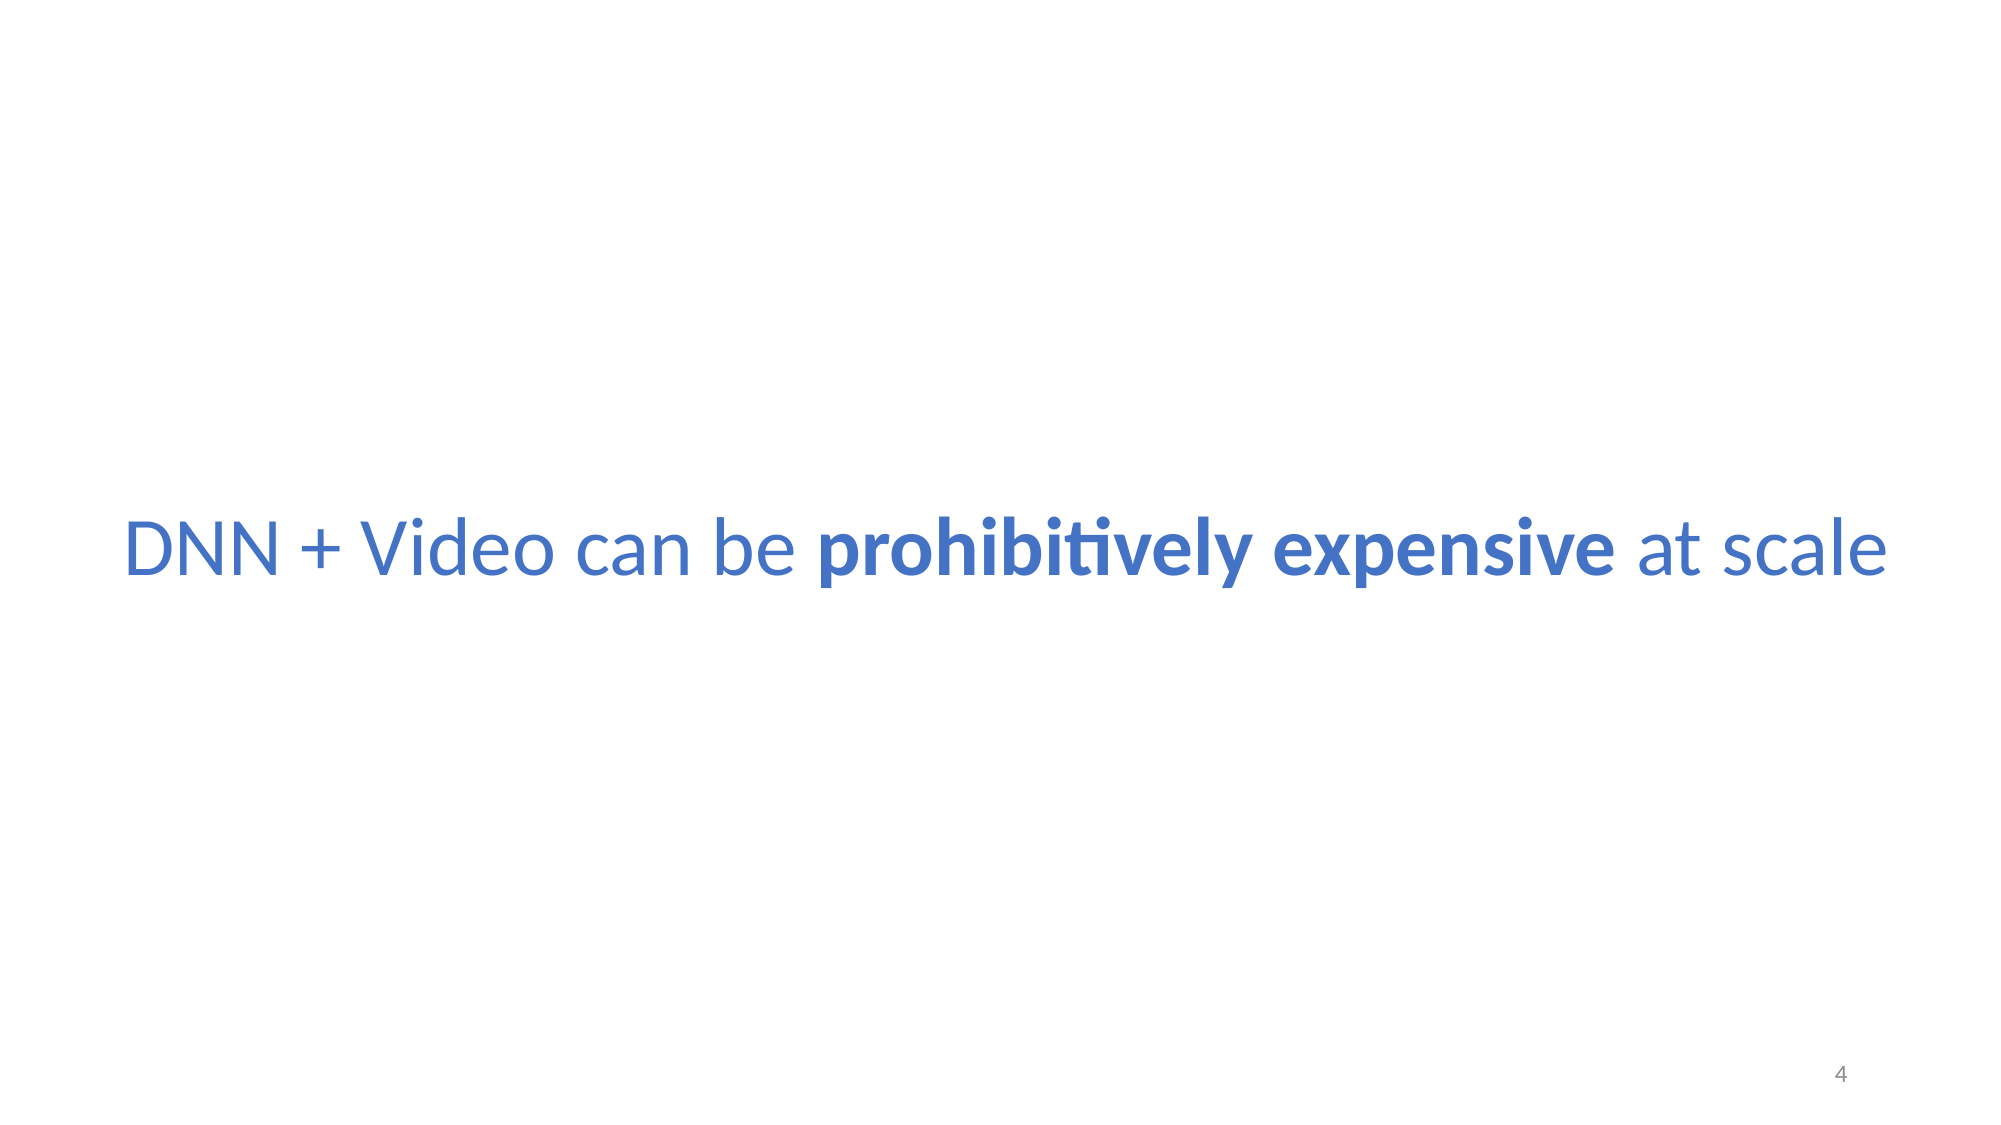

DNN + Video can be prohibitively expensive at scale
4